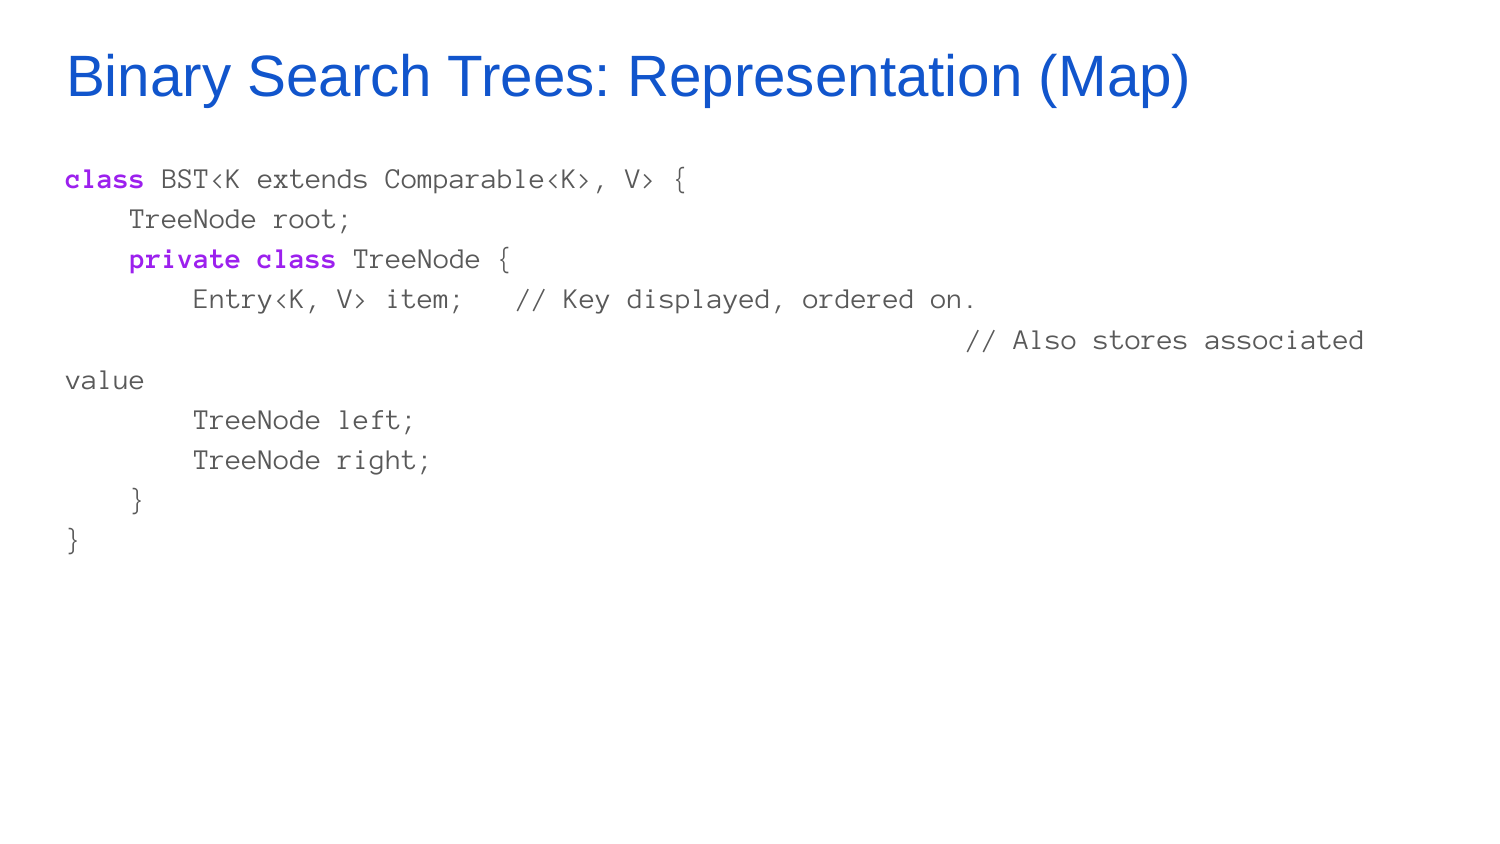

# Binary Search Trees: Representation (Map)
class BST<K extends Comparable<K>, V> {
    TreeNode root;
    private class TreeNode {
        Entry<K, V> item;	// Key displayed, ordered on.
						// Also stores associated value
        TreeNode left;
        TreeNode right;
    }
}